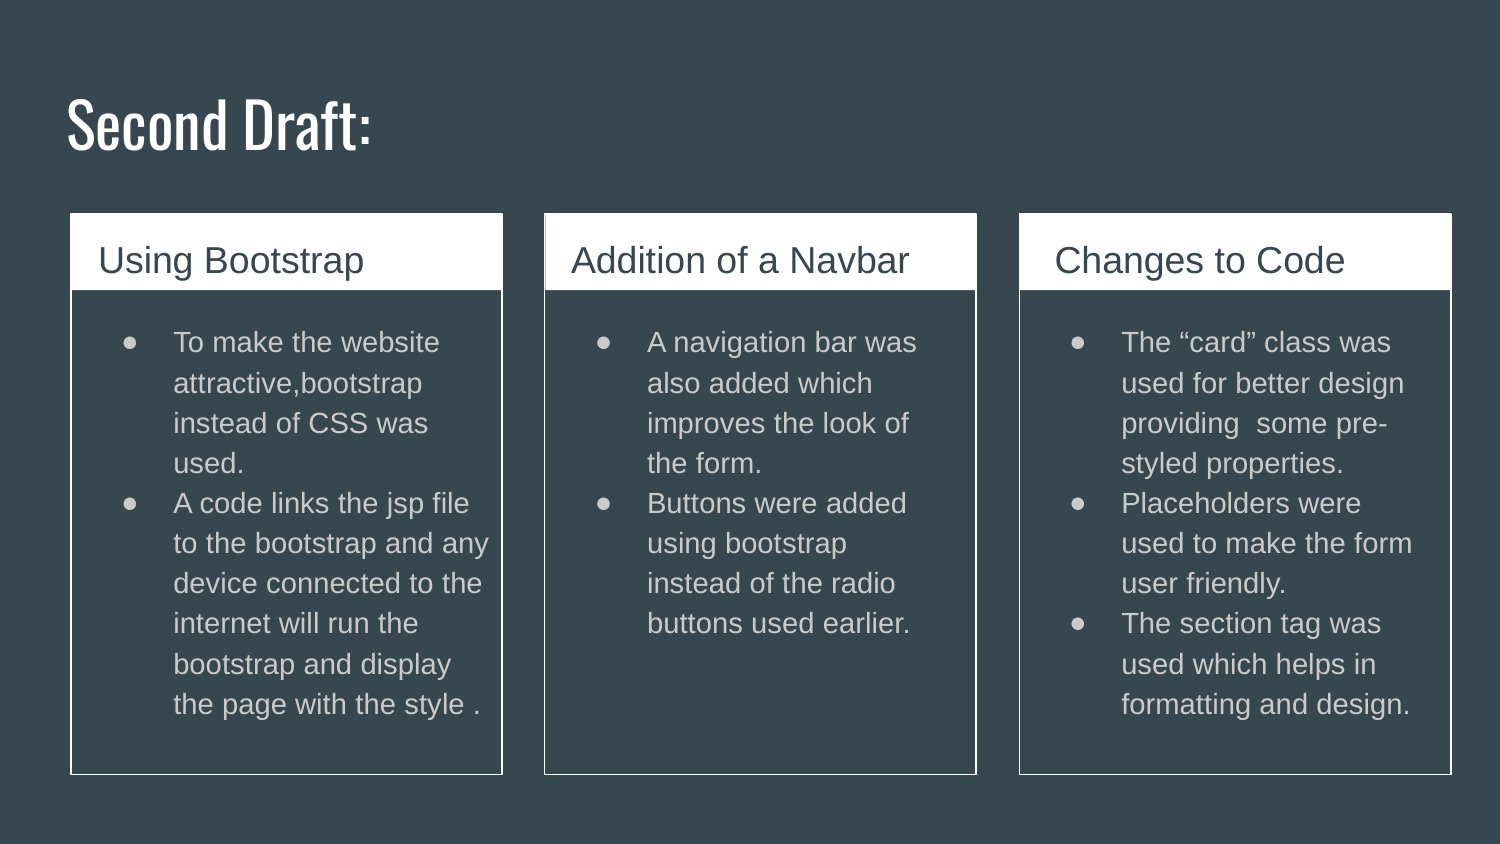

# Second Draft:

Using Bootstrap

Addition of a Navbar

 Changes to Code
To make the website attractive,bootstrap instead of CSS was used.
A code links the jsp file to the bootstrap and any device connected to the internet will run the bootstrap and display the page with the style .
A navigation bar was also added which improves the look of the form.
Buttons were added using bootstrap instead of the radio buttons used earlier.

The “card” class was used for better design providing  some pre-styled properties.
Placeholders were used to make the form user friendly.
The section tag was used which helps in formatting and design.